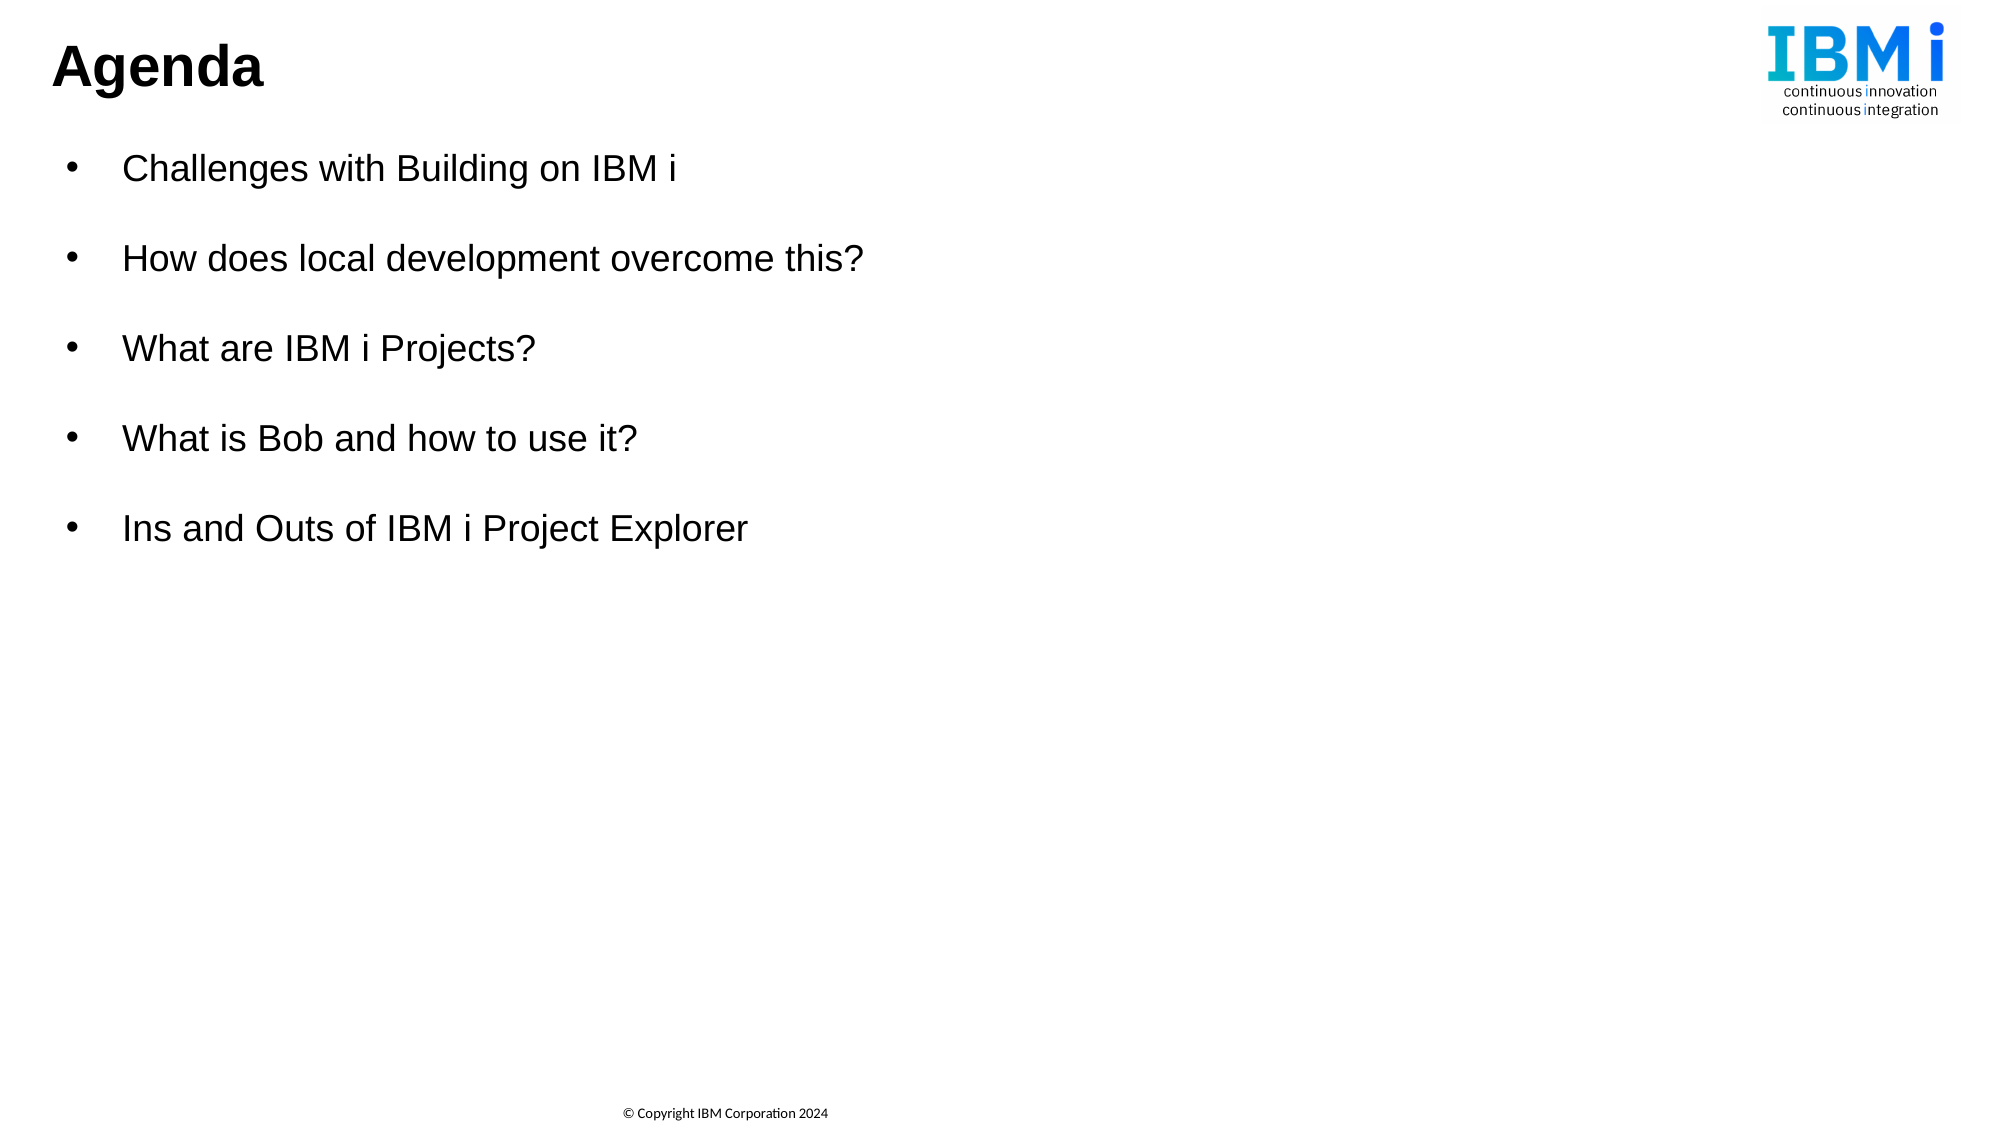

# Agenda
Challenges with Building on IBM i

How does local development overcome this?

What are IBM i Projects?

What is Bob and how to use it?

Ins and Outs of IBM i Project Explorer